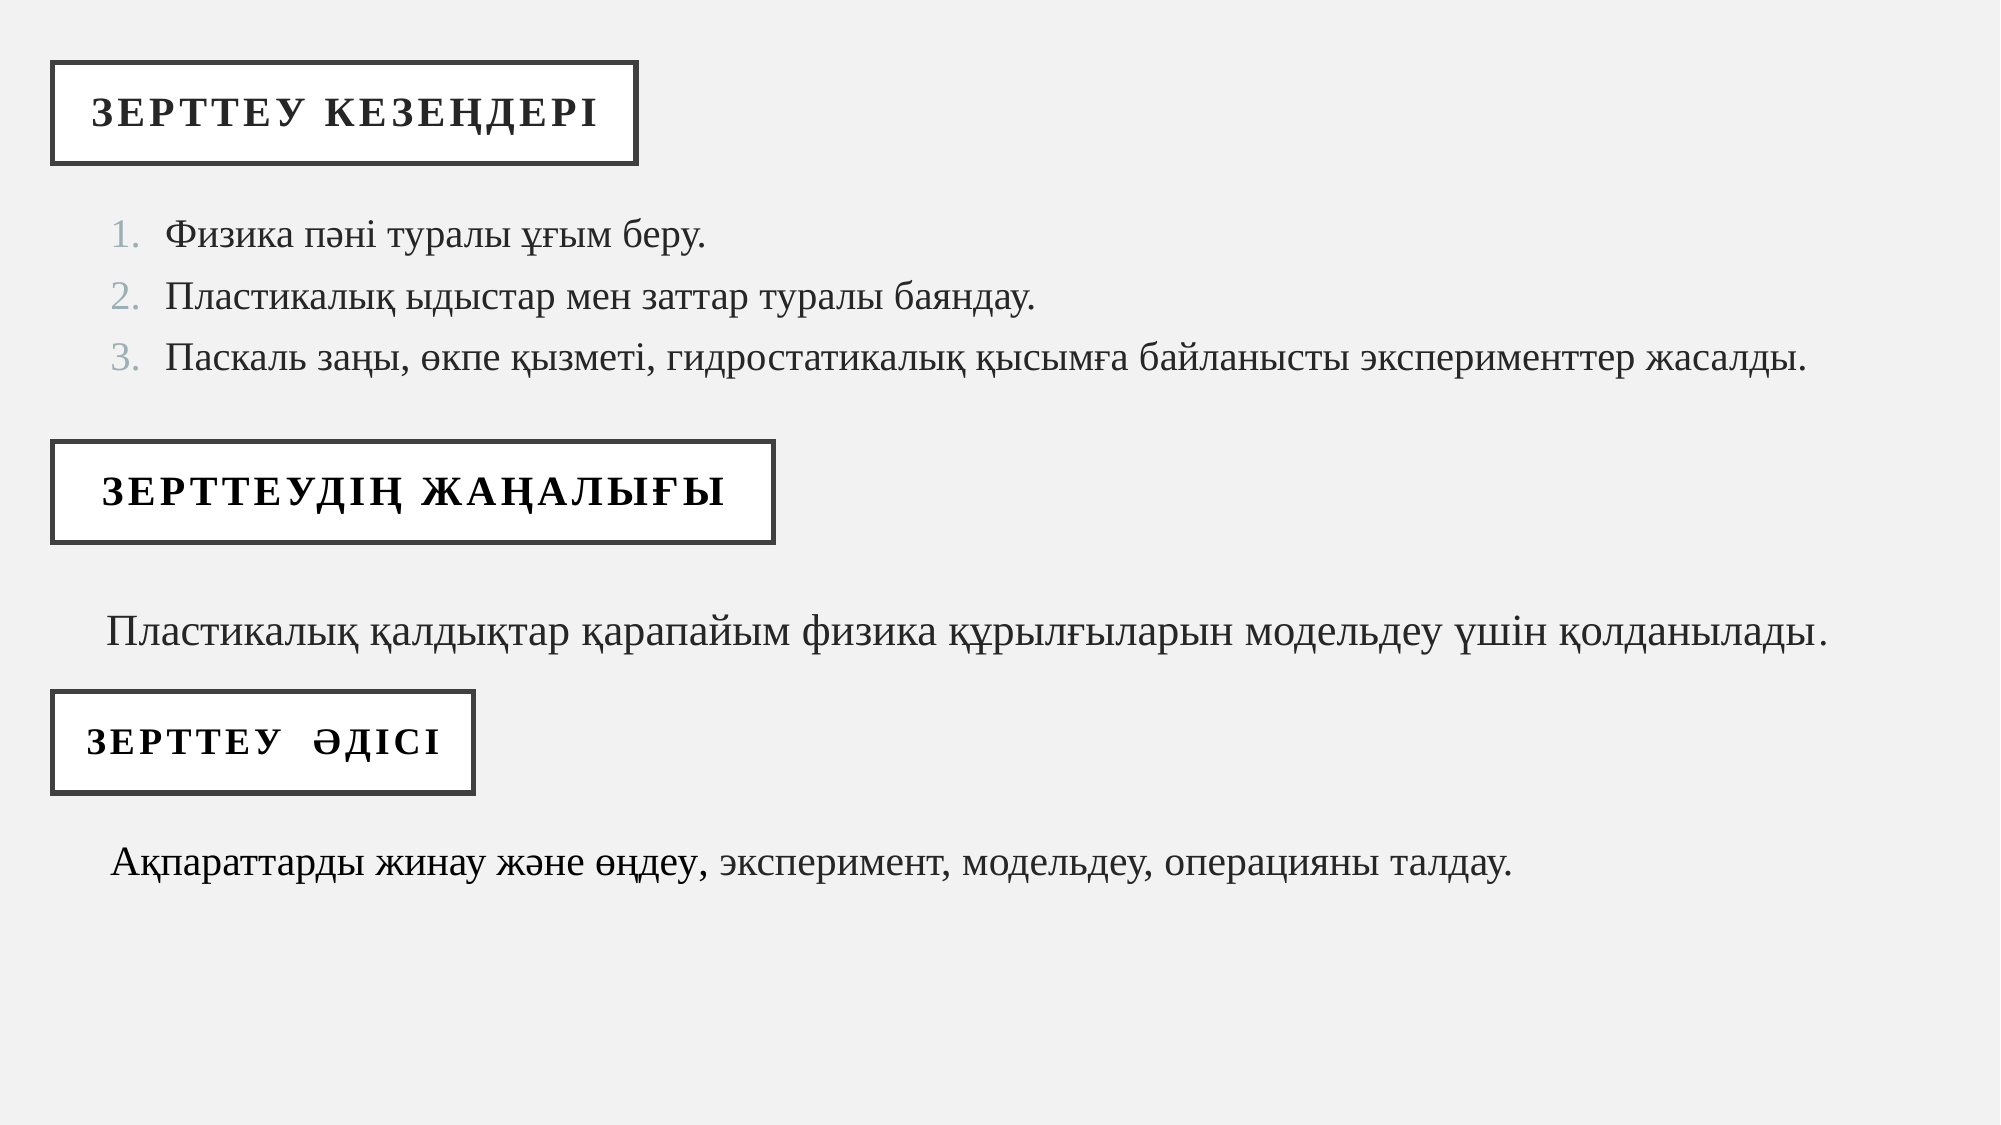

# Зерттеу кезеңдері
Физика пәні туралы ұғым беру.
Пластикалық ыдыстар мен заттар туралы баяндау.
Паскаль заңы, өкпе қызметі, гидростатикалық қысымға байланысты эксперименттер жасалды.

Зерттеудің жаңалығы

     Пластикалық қалдықтар қарапайым физика құрылғыларын модельдеу үшін қолданылады.
Зерттеу  әдісі
Ақпараттарды жинау және өңдеу, эксперимент, модельдеу, операцияны талдау.